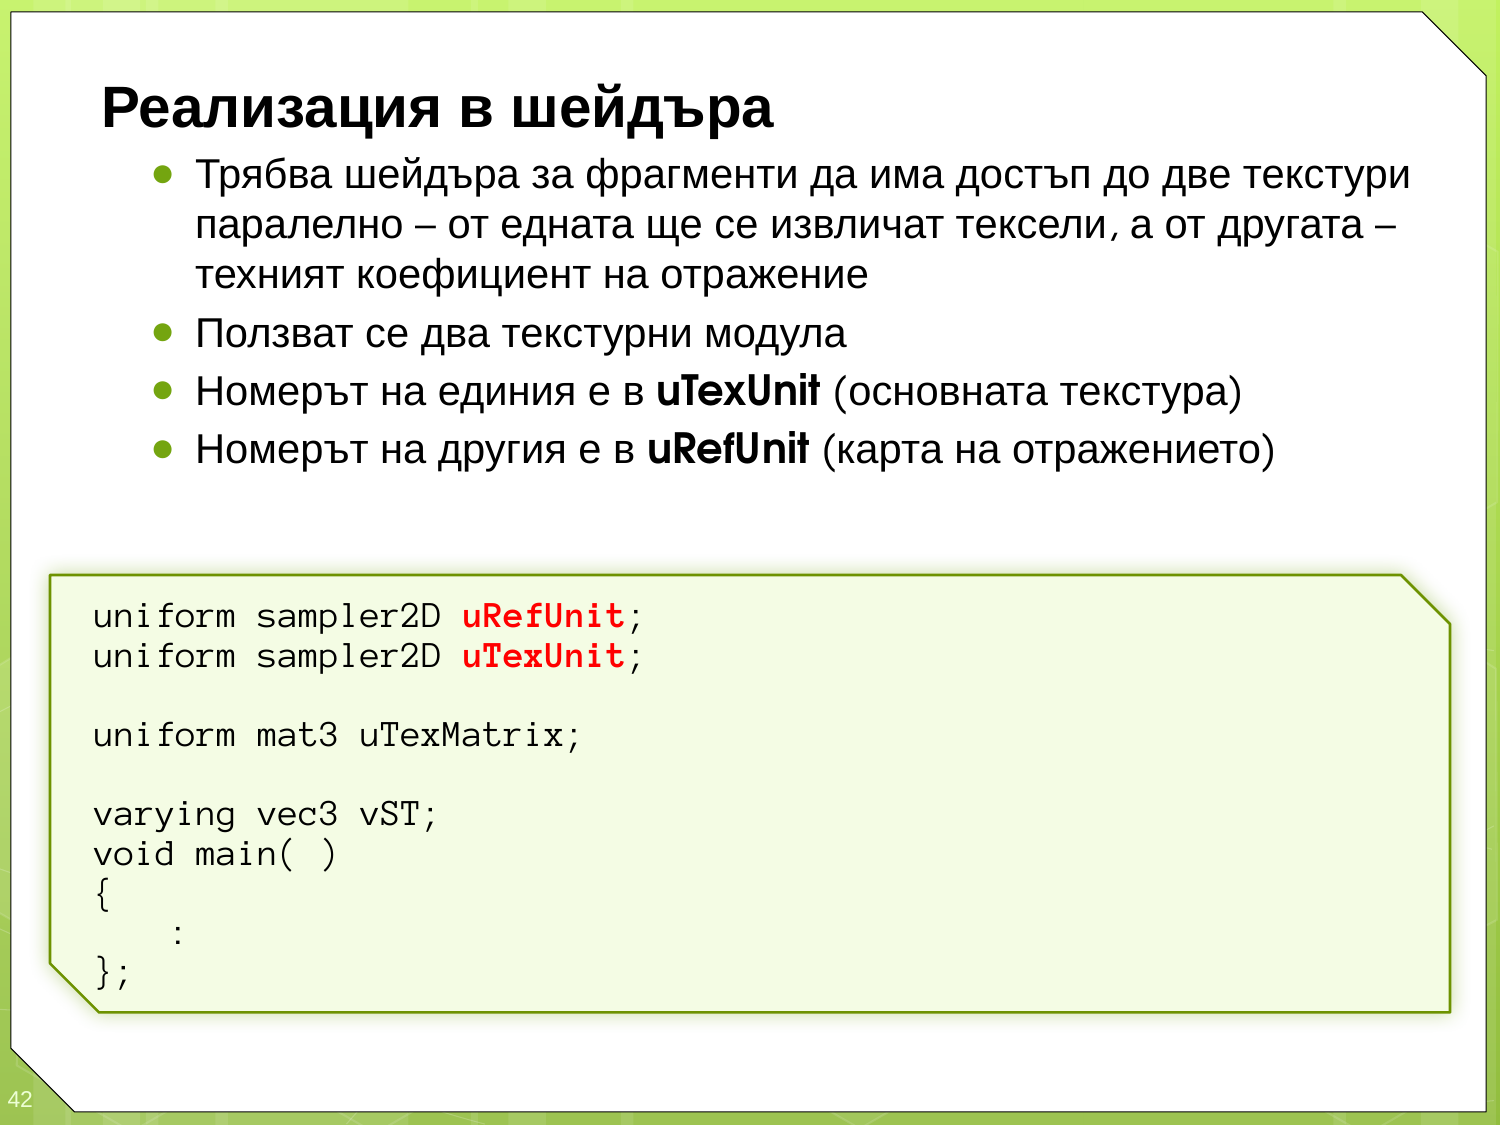

Реализация в шейдъра
Трябва шейдъра за фрагменти да има достъп до две текстури паралелно – от едната ще се извличат тексели, а от другата – техният коефициент на отражение
Ползват се два текстурни модула
Номерът на единия е в uTexUnit (основната текстура)
Номерът на другия е в uRefUnit (карта на отражението)

Заб: в предишните примери ролята на uTexUnit се изпълняваше от uSampler
uniform sampler2D uRefUnit;
uniform sampler2D uTexUnit;

uniform mat3 uTexMatrix;

varying vec3 vST;
void main( )
{
	:
};